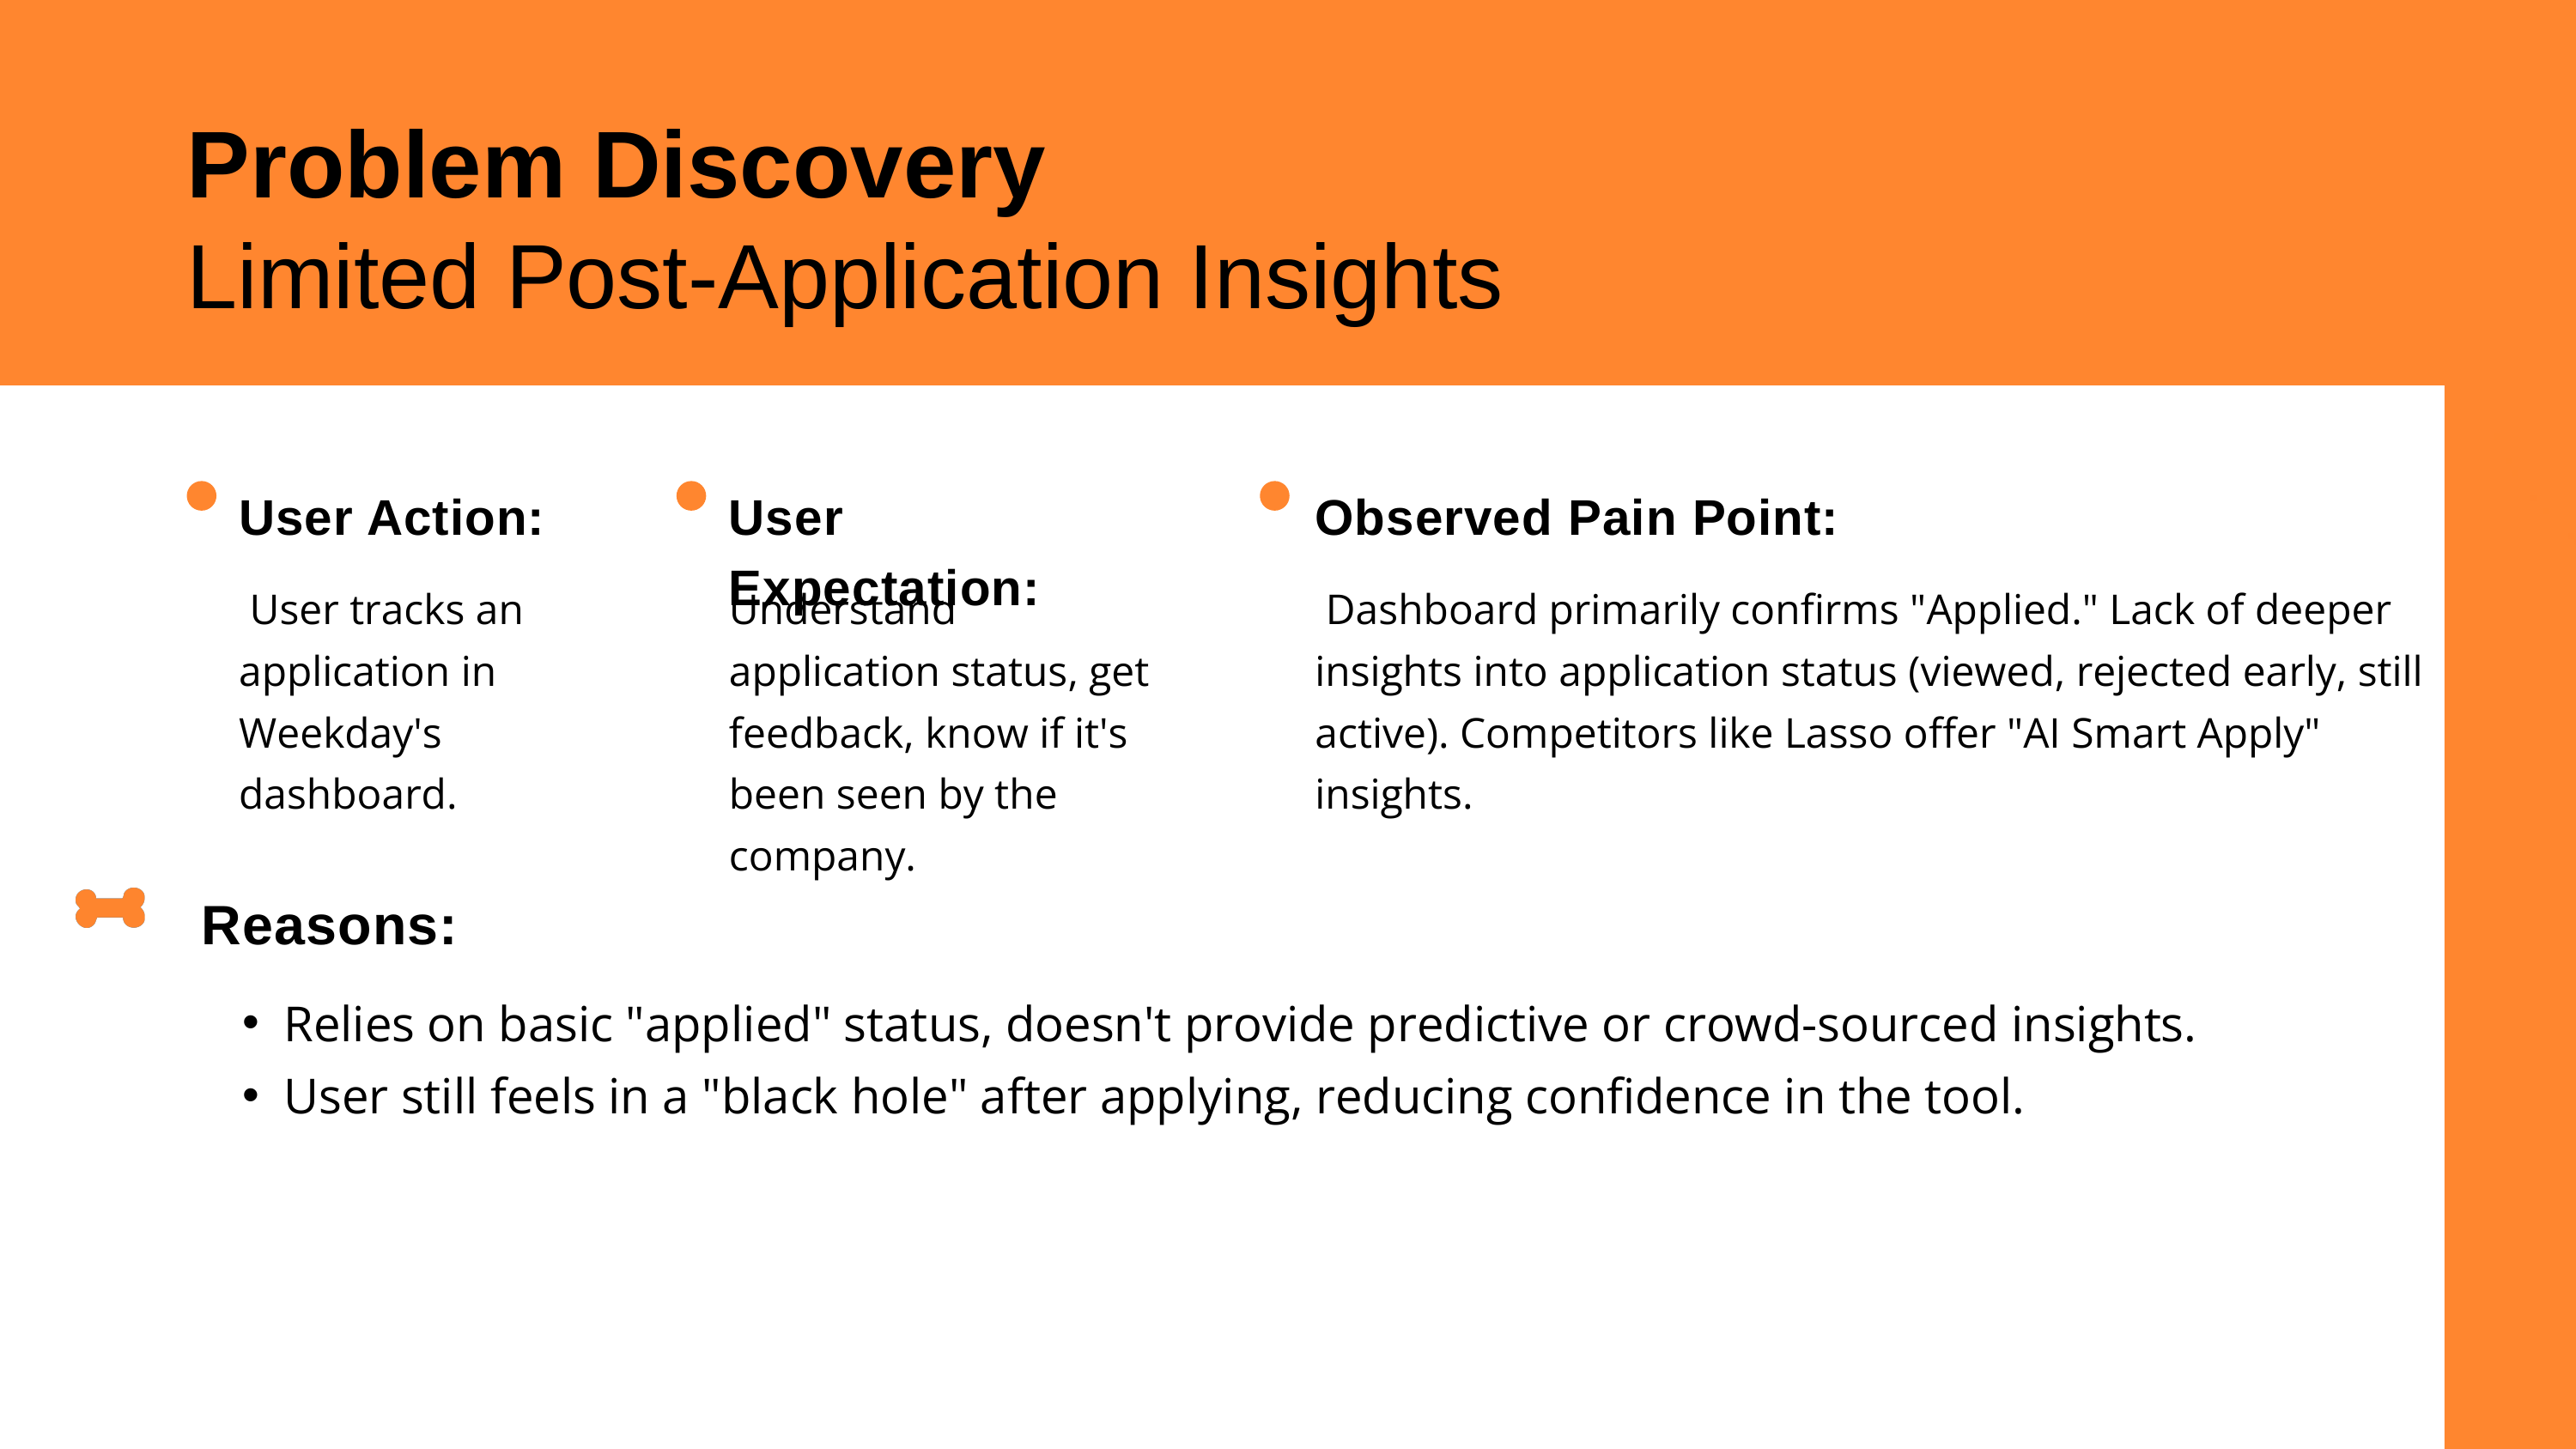

Problem Discovery
Limited Post-Application Insights

User Action:
 User tracks an application in Weekday's dashboard.

User Expectation:
Understand application status, get feedback, know if it's been seen by the company.

Observed Pain Point:
 Dashboard primarily confirms "Applied." Lack of deeper insights into application status (viewed, rejected early, still active). Competitors like Lasso offer "AI Smart Apply" insights.
Reasons:
Relies on basic "applied" status, doesn't provide predictive or crowd-sourced insights.
User still feels in a "black hole" after applying, reducing confidence in the tool.